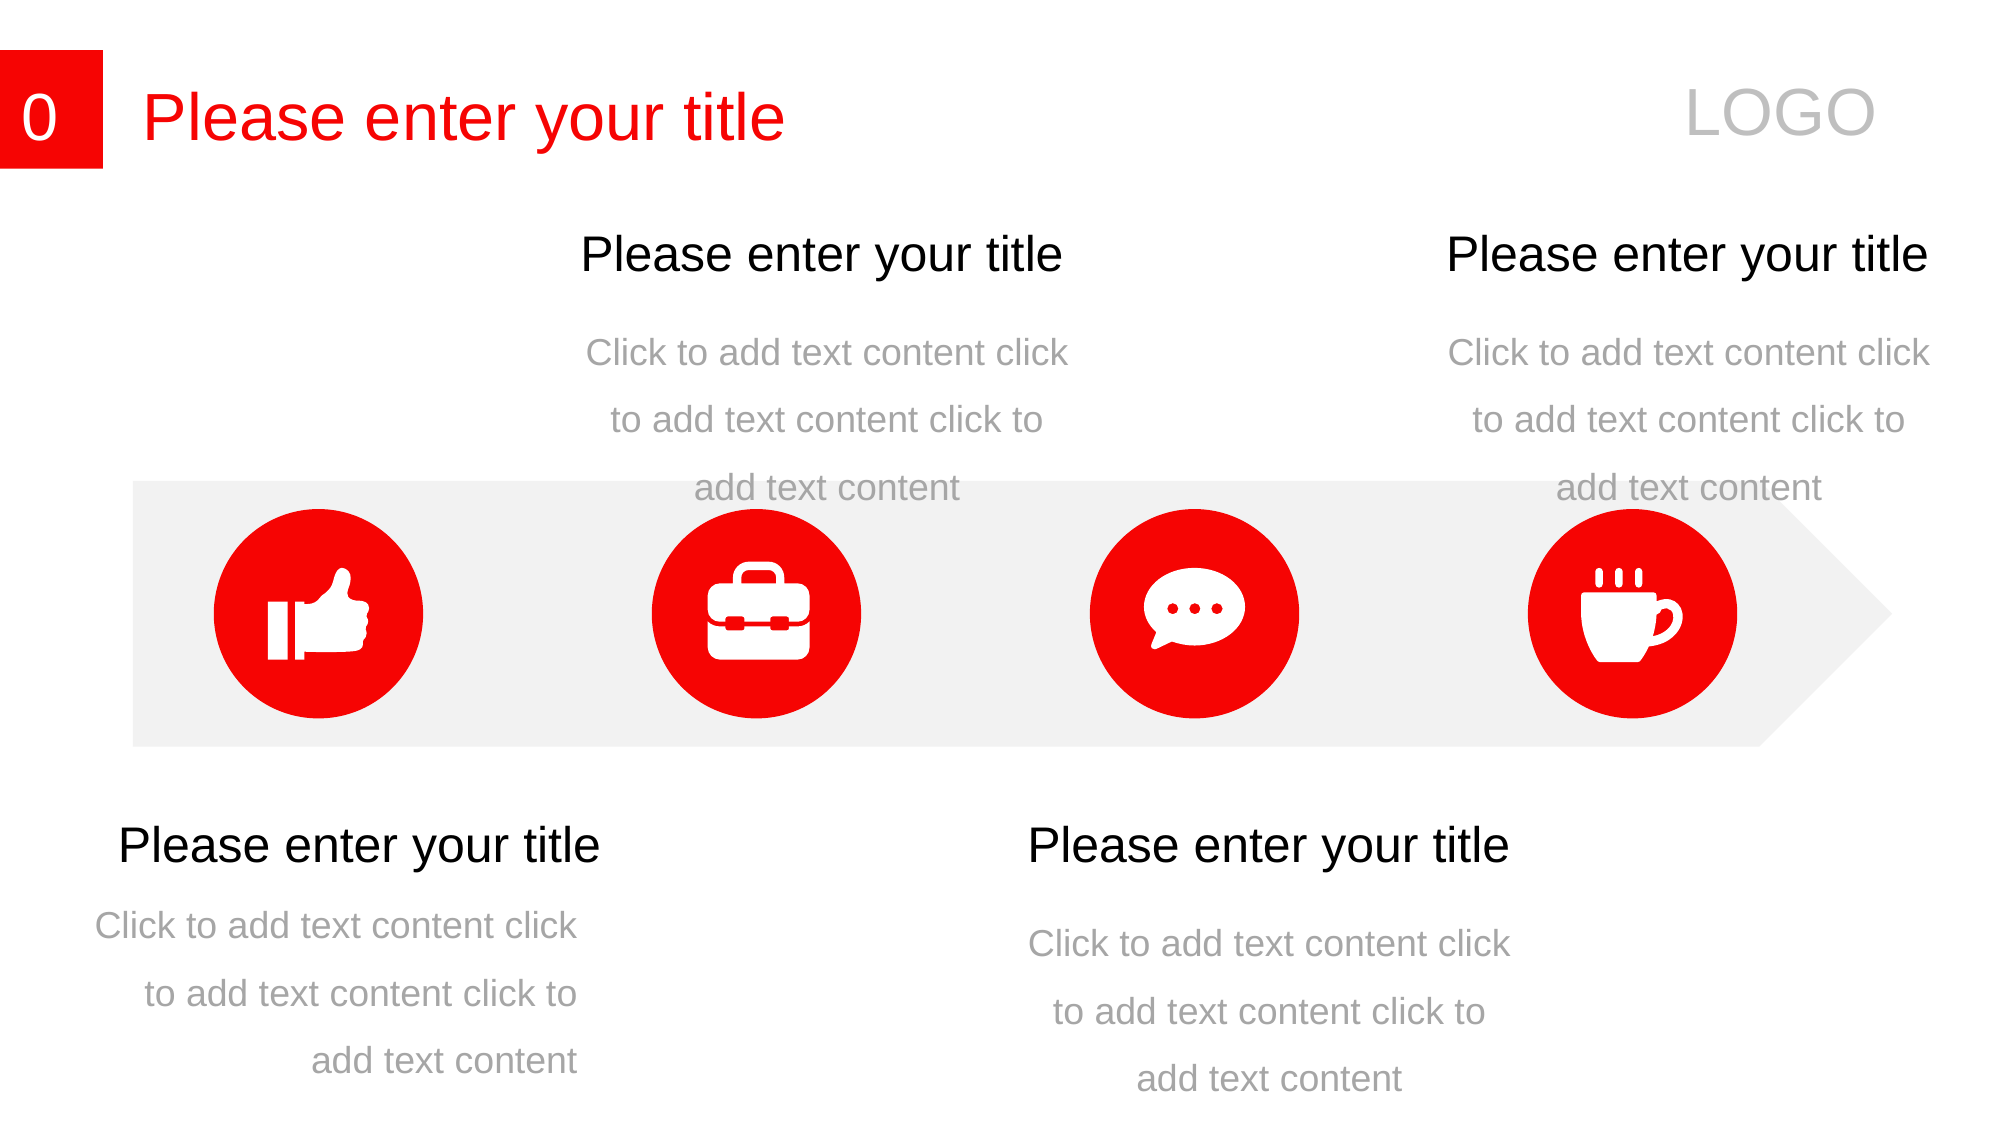

LOGO
01
Please enter your title
Please enter your title
Please enter your title
Click to add text content click to add text content click to add text content
Click to add text content click to add text content click to add text content

Please enter your title
Please enter your title
Click to add text content click to add text content click to add text content
Click to add text content click to add text content click to add text content